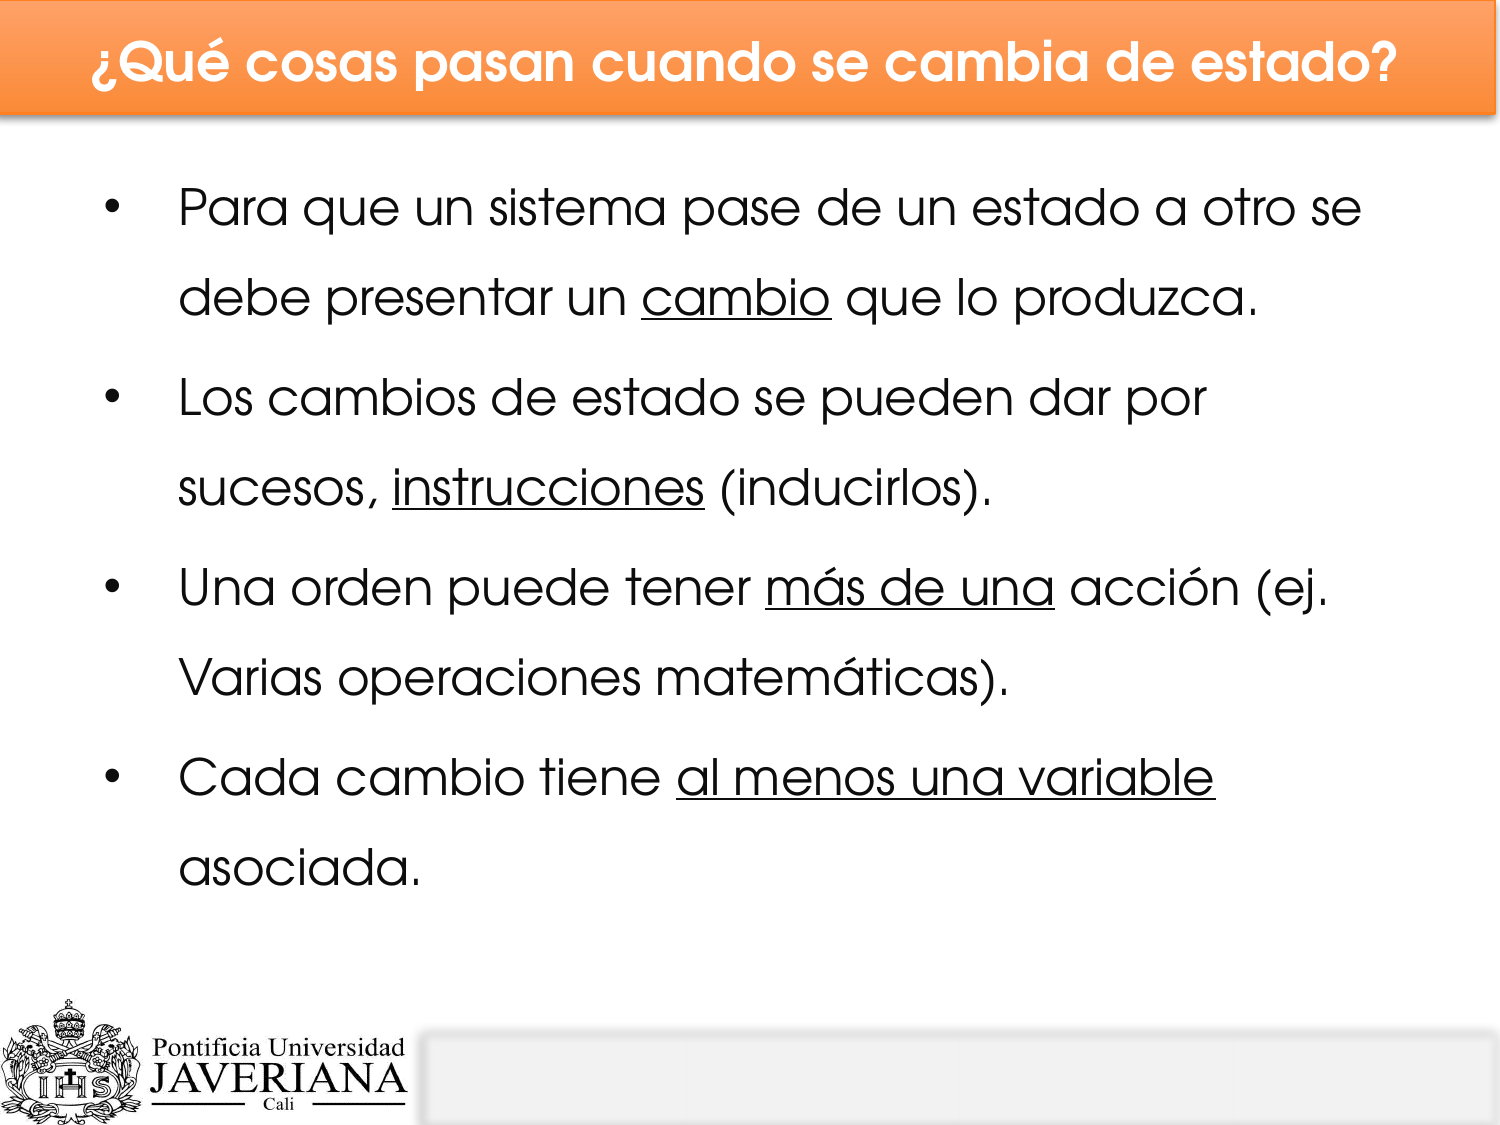

¿Qué cosas pasan cuando se cambia de estado?
Para que un sistema pase de un estado a otro se debe presentar un cambio que lo produzca.
Los cambios de estado se pueden dar por sucesos, instrucciones (inducirlos).
Una orden puede tener más de una acción (ej. Varias operaciones matemáticas).
Cada cambio tiene al menos una variable asociada.